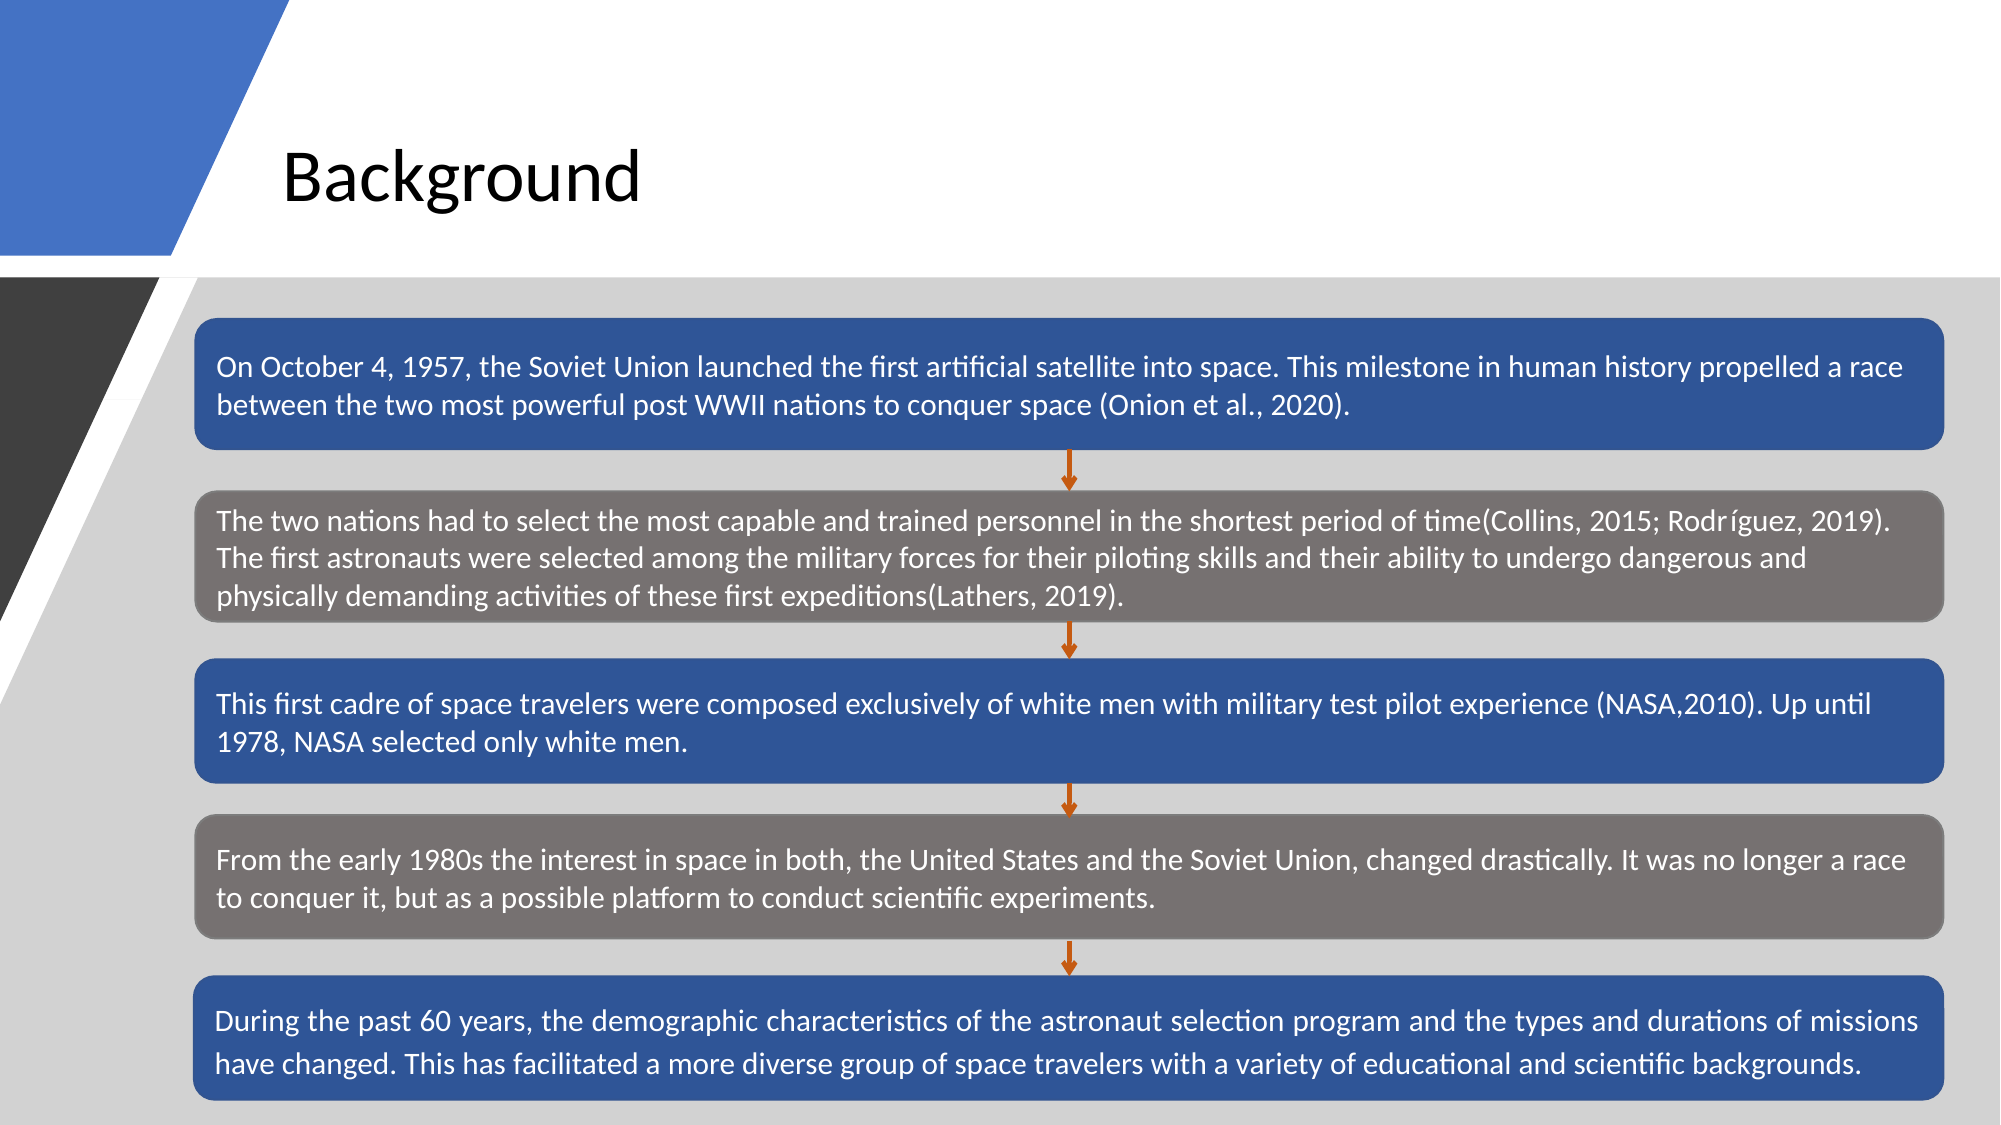

# Background

On October 4, 1957, the Soviet Union launched the first artificial satellite into space. This milestone in human history propelled a race between the two most powerful post WWII nations to conquer space (Onion et al., 2020).
The two nations had to select the most capable and trained personnel in the shortest period of time(Collins, 2015; Rodríguez, 2019). The first astronauts were selected among the military forces for their piloting skills and their ability to undergo dangerous and physically demanding activities of these first expeditions(Lathers, 2019).
This first cadre of space travelers were composed exclusively of white men with military test pilot experience (NASA,2010). Up until 1978, NASA selected only white men.
From the early 1980s the interest in space in both, the United States and the Soviet Union, changed drastically. It was no longer a race to conquer it, but as a possible platform to conduct scientific experiments.
During the past 60 years, the demographic characteristics of the astronaut selection program and the types and durations of missions have changed. This has facilitated a more diverse group of space travelers with a variety of educational and scientific backgrounds.